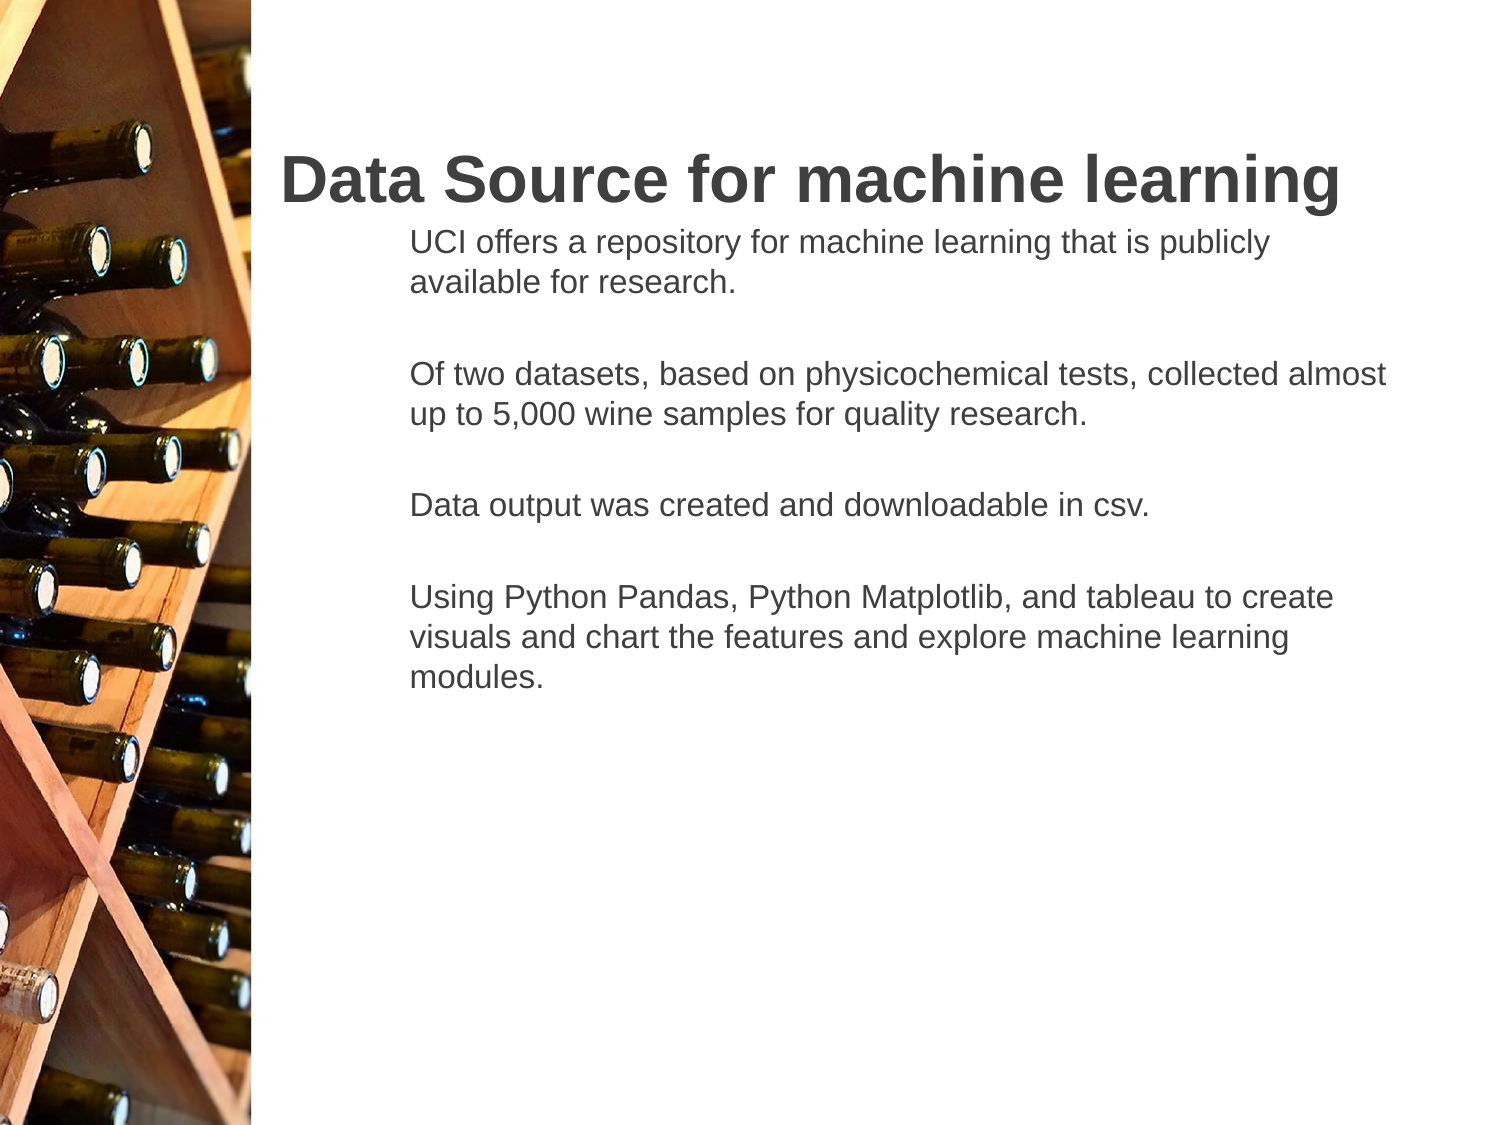

# Data Source for machine learning
UCI offers a repository for machine learning that is publicly available for research.

Of two datasets, based on physicochemical tests, collected almost up to 5,000 wine samples for quality research.

Data output was created and downloadable in csv.

Using Python Pandas, Python Matplotlib, and tableau to create visuals and chart the features and explore machine learning modules.